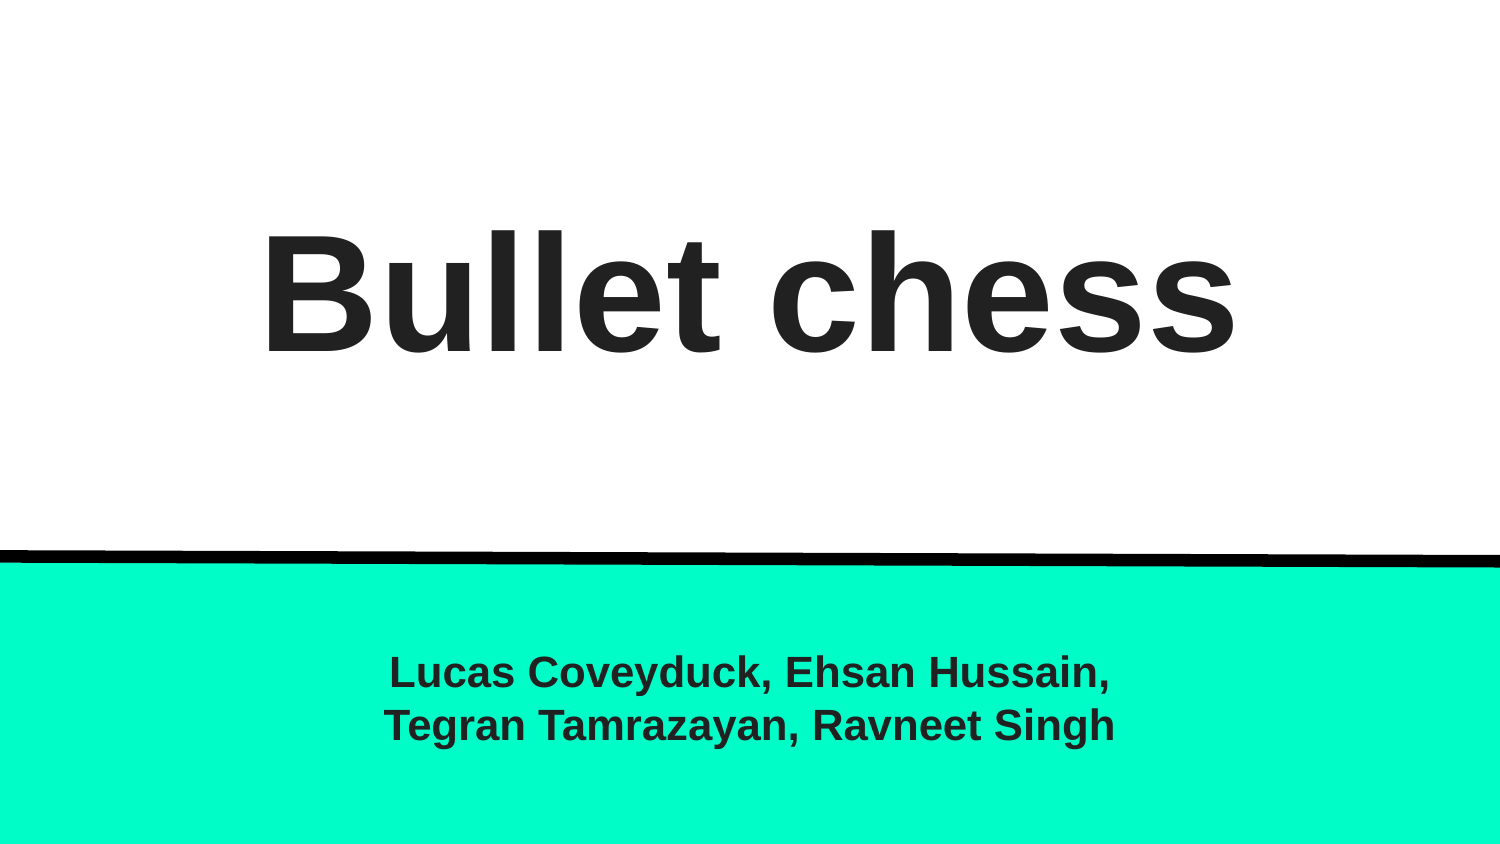

# Bullet chess
Lucas Coveyduck, Ehsan Hussain,
Tegran Tamrazayan, Ravneet Singh